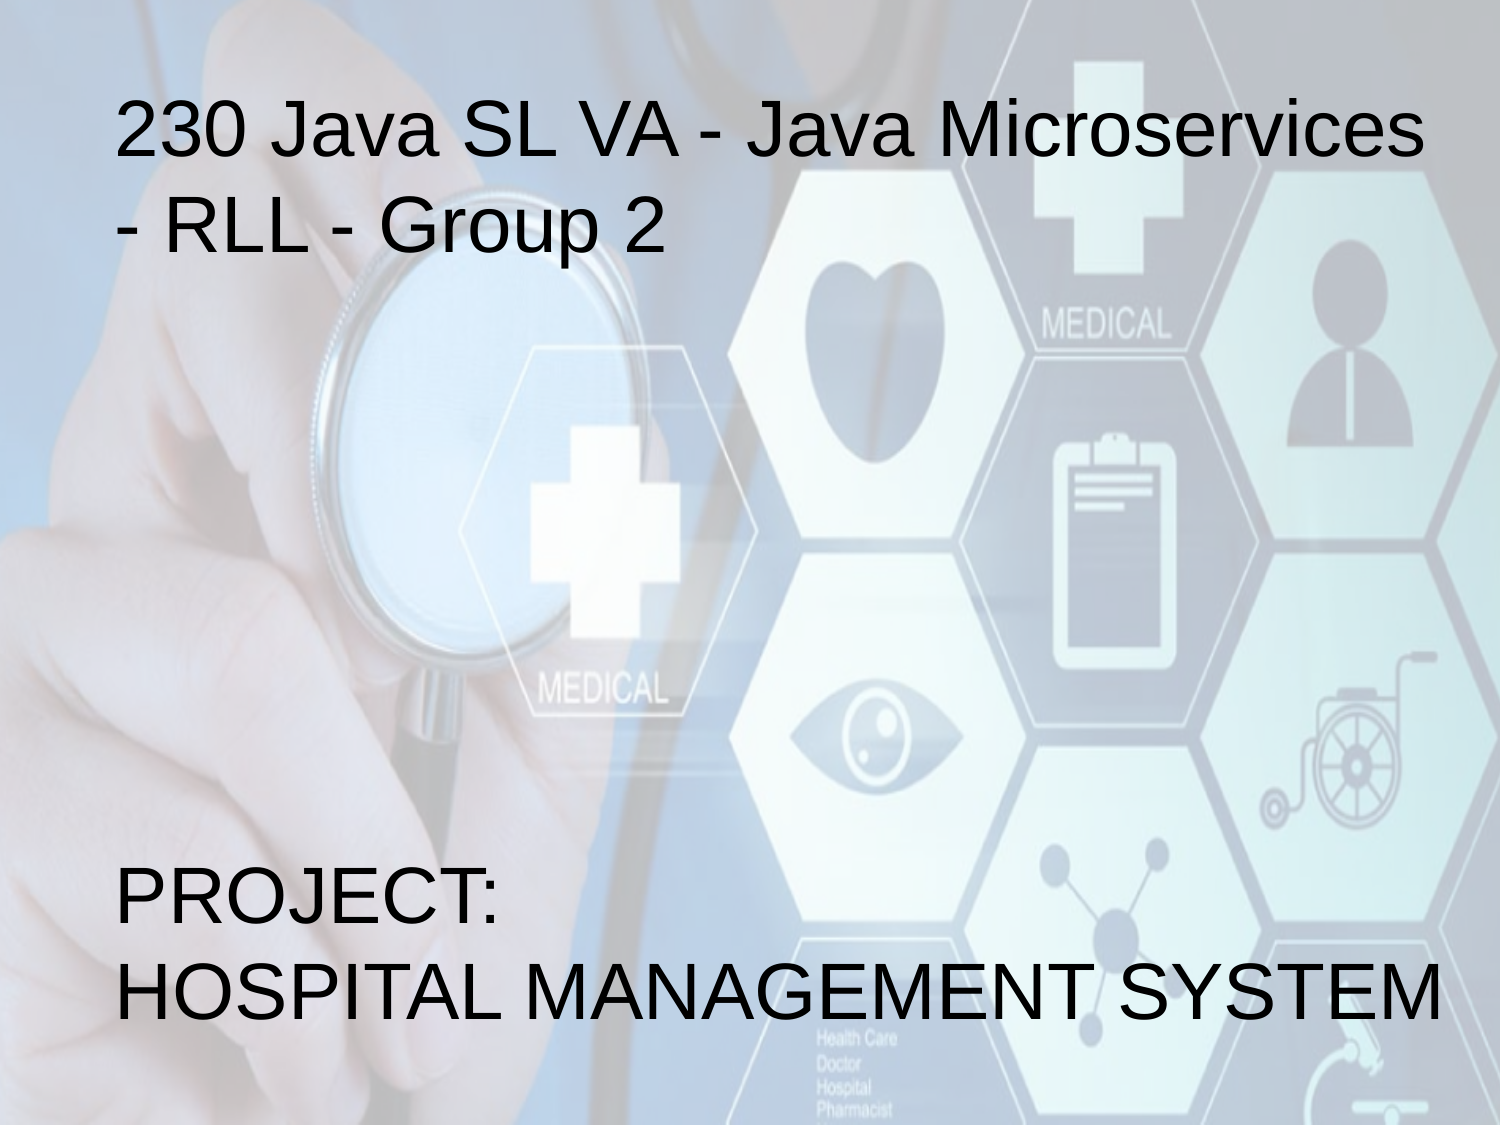

# 230 Java SL VA - Java Microservices - RLL - Group 2 PROJECT: HOSPITAL MANAGEMENT SYSTEM